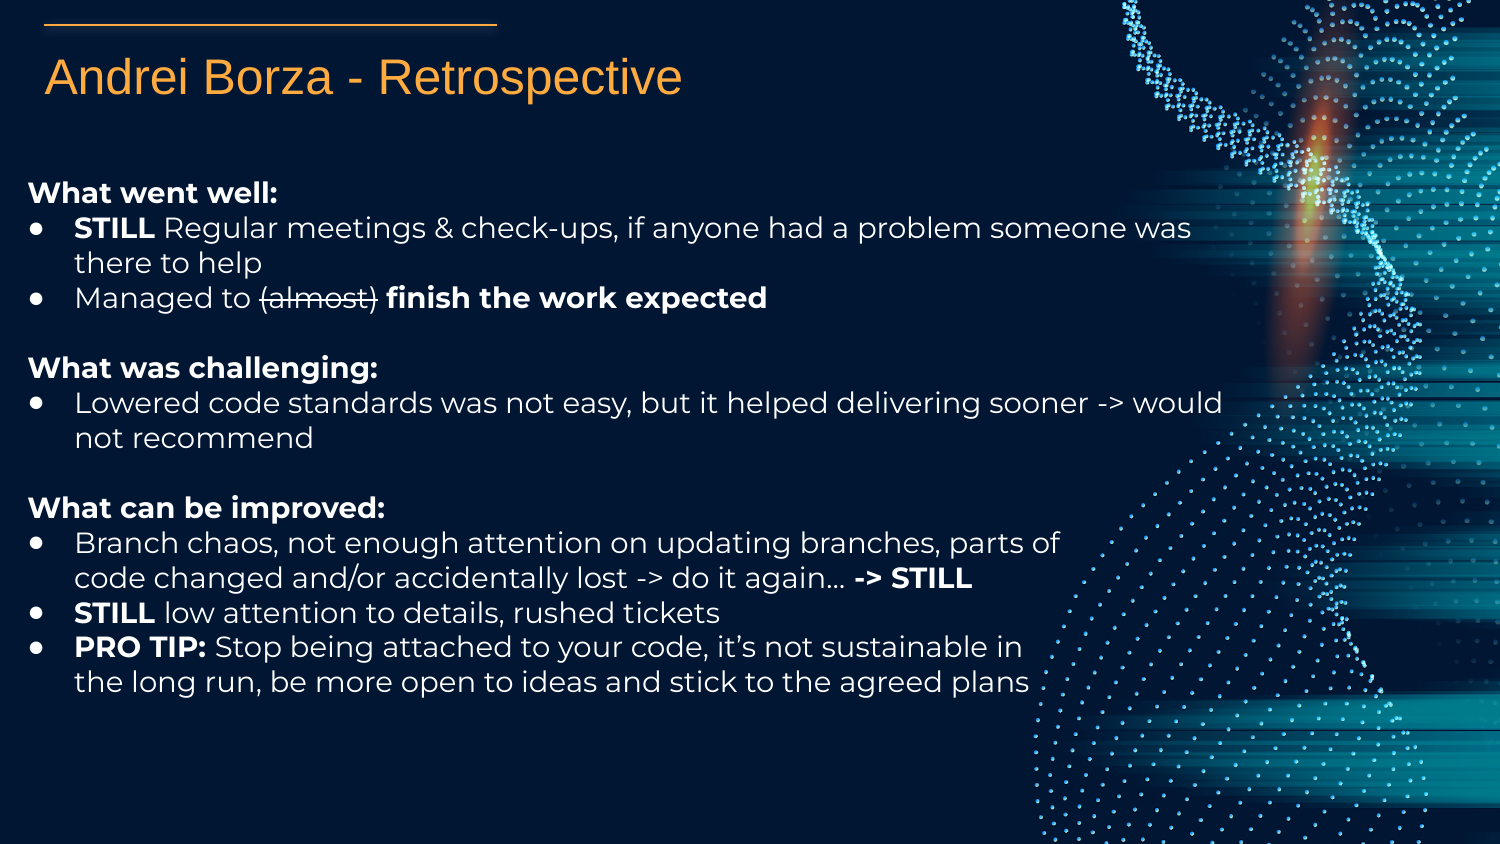

# Andrei Borza - Retrospective
What went well:
STILL Regular meetings & check-ups, if anyone had a problem someone was there to help
Managed to (almost) finish the work expected

What was challenging:
Lowered code standards was not easy, but it helped delivering sooner -> would not recommend

What can be improved:
Branch chaos, not enough attention on updating branches, parts of
code changed and/or accidentally lost -> do it again… -> STILL
STILL low attention to details, rushed tickets
PRO TIP: Stop being attached to your code, it’s not sustainable in
the long run, be more open to ideas and stick to the agreed plans